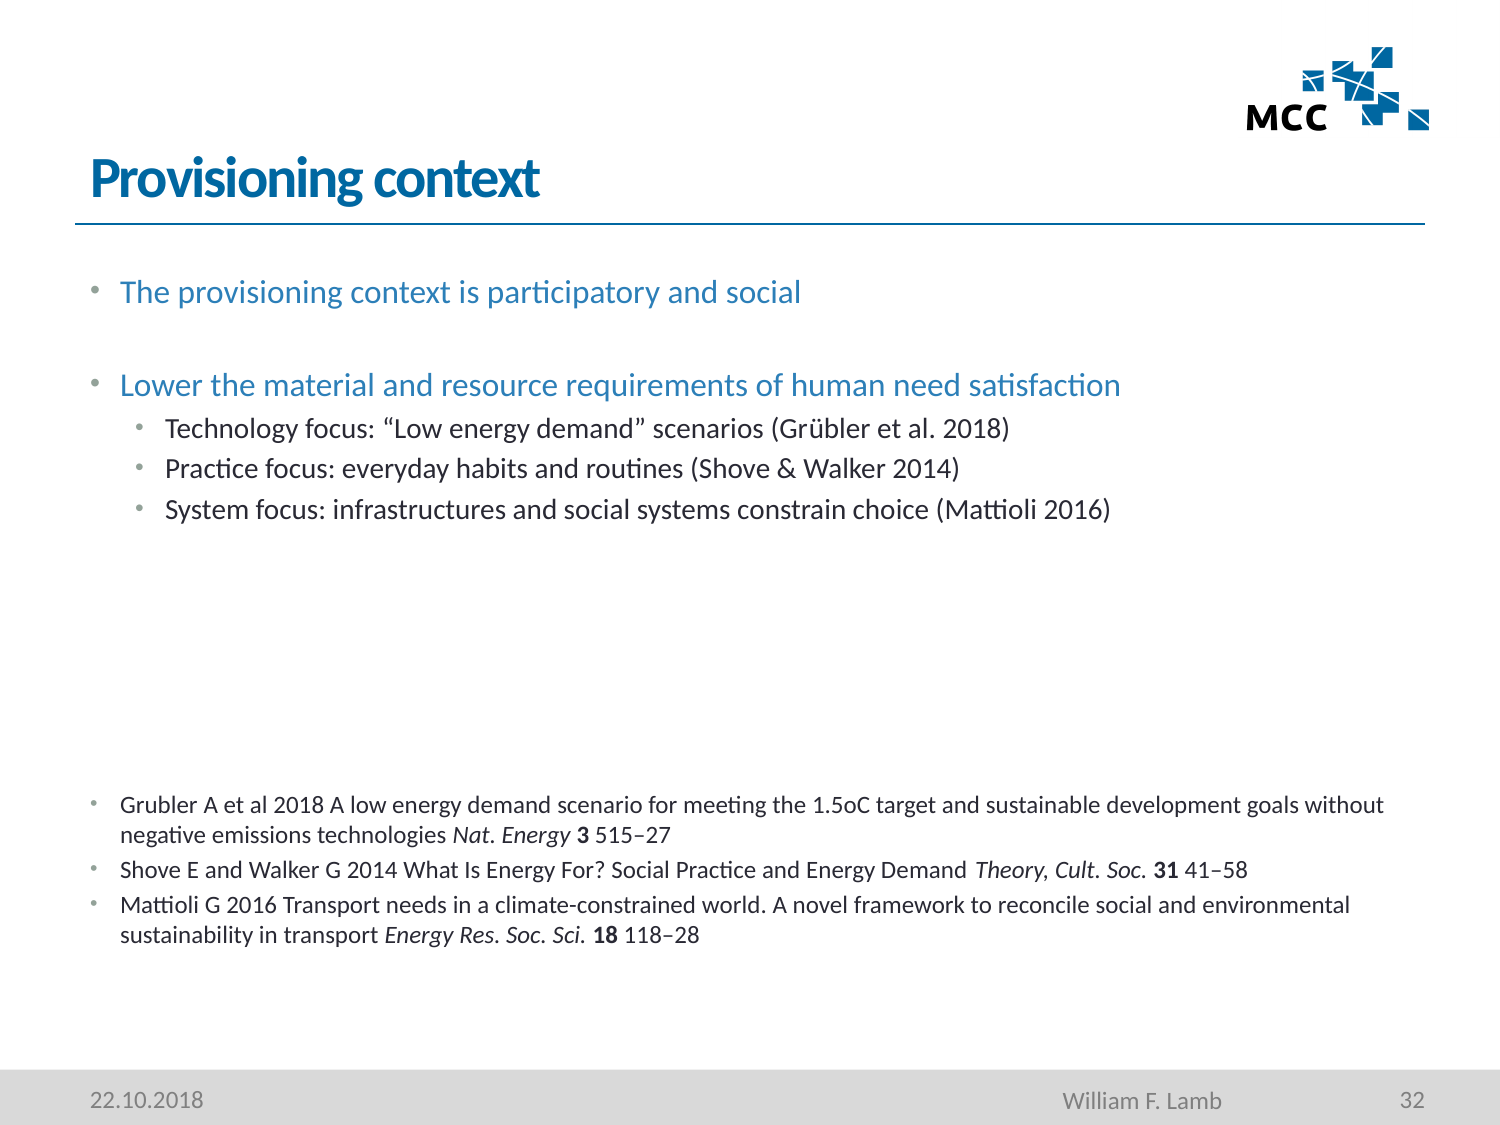

# Provisioning context
The provisioning context is participatory and social

Lower the material and resource requirements of human need satisfaction
Technology focus: “Low energy demand” scenarios (Grübler et al. 2018)
Practice focus: everyday habits and routines (Shove & Walker 2014)
System focus: infrastructures and social systems constrain choice (Mattioli 2016)

Grubler A et al 2018 A low energy demand scenario for meeting the 1.5oC target and sustainable development goals without negative emissions technologies Nat. Energy 3 515–27
Shove E and Walker G 2014 What Is Energy For? Social Practice and Energy Demand Theory, Cult. Soc. 31 41–58
Mattioli G 2016 Transport needs in a climate-constrained world. A novel framework to reconcile social and environmental sustainability in transport Energy Res. Soc. Sci. 18 118–28